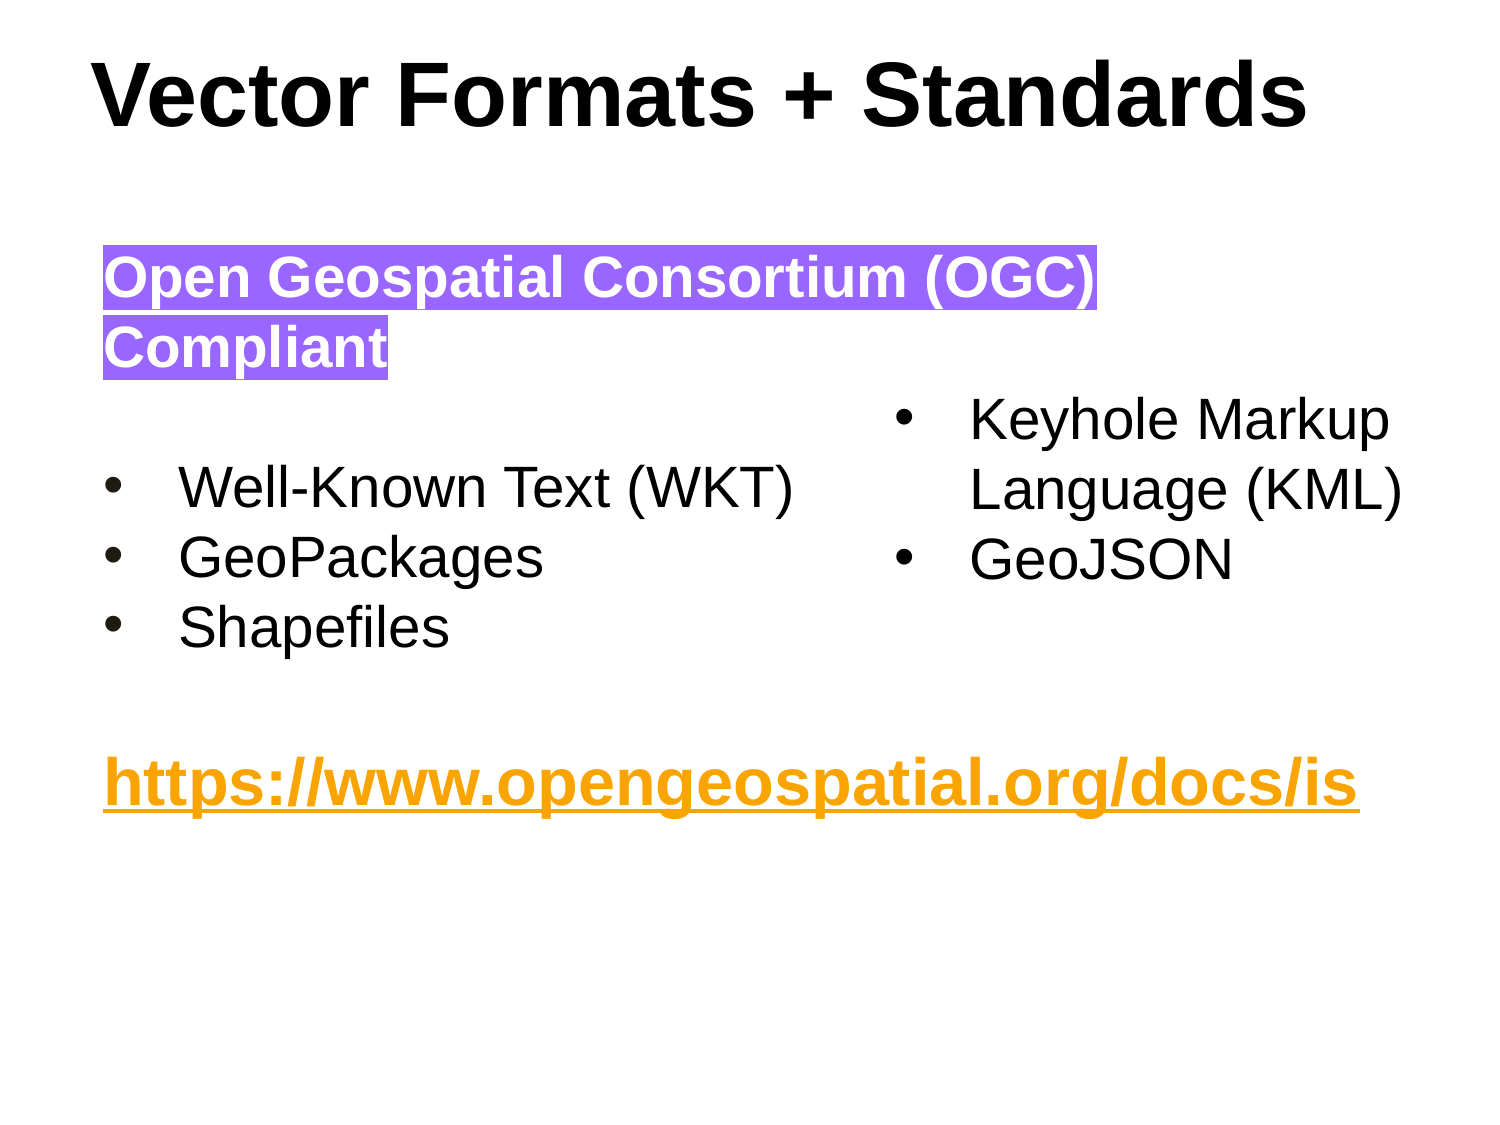

# Vector Formats + Standards
Open Geospatial Consortium (OGC) Compliant

Well-Known Text (WKT)
GeoPackages
Shapefiles

https://www.opengeospatial.org/docs/is

Keyhole Markup Language (KML)
GeoJSON